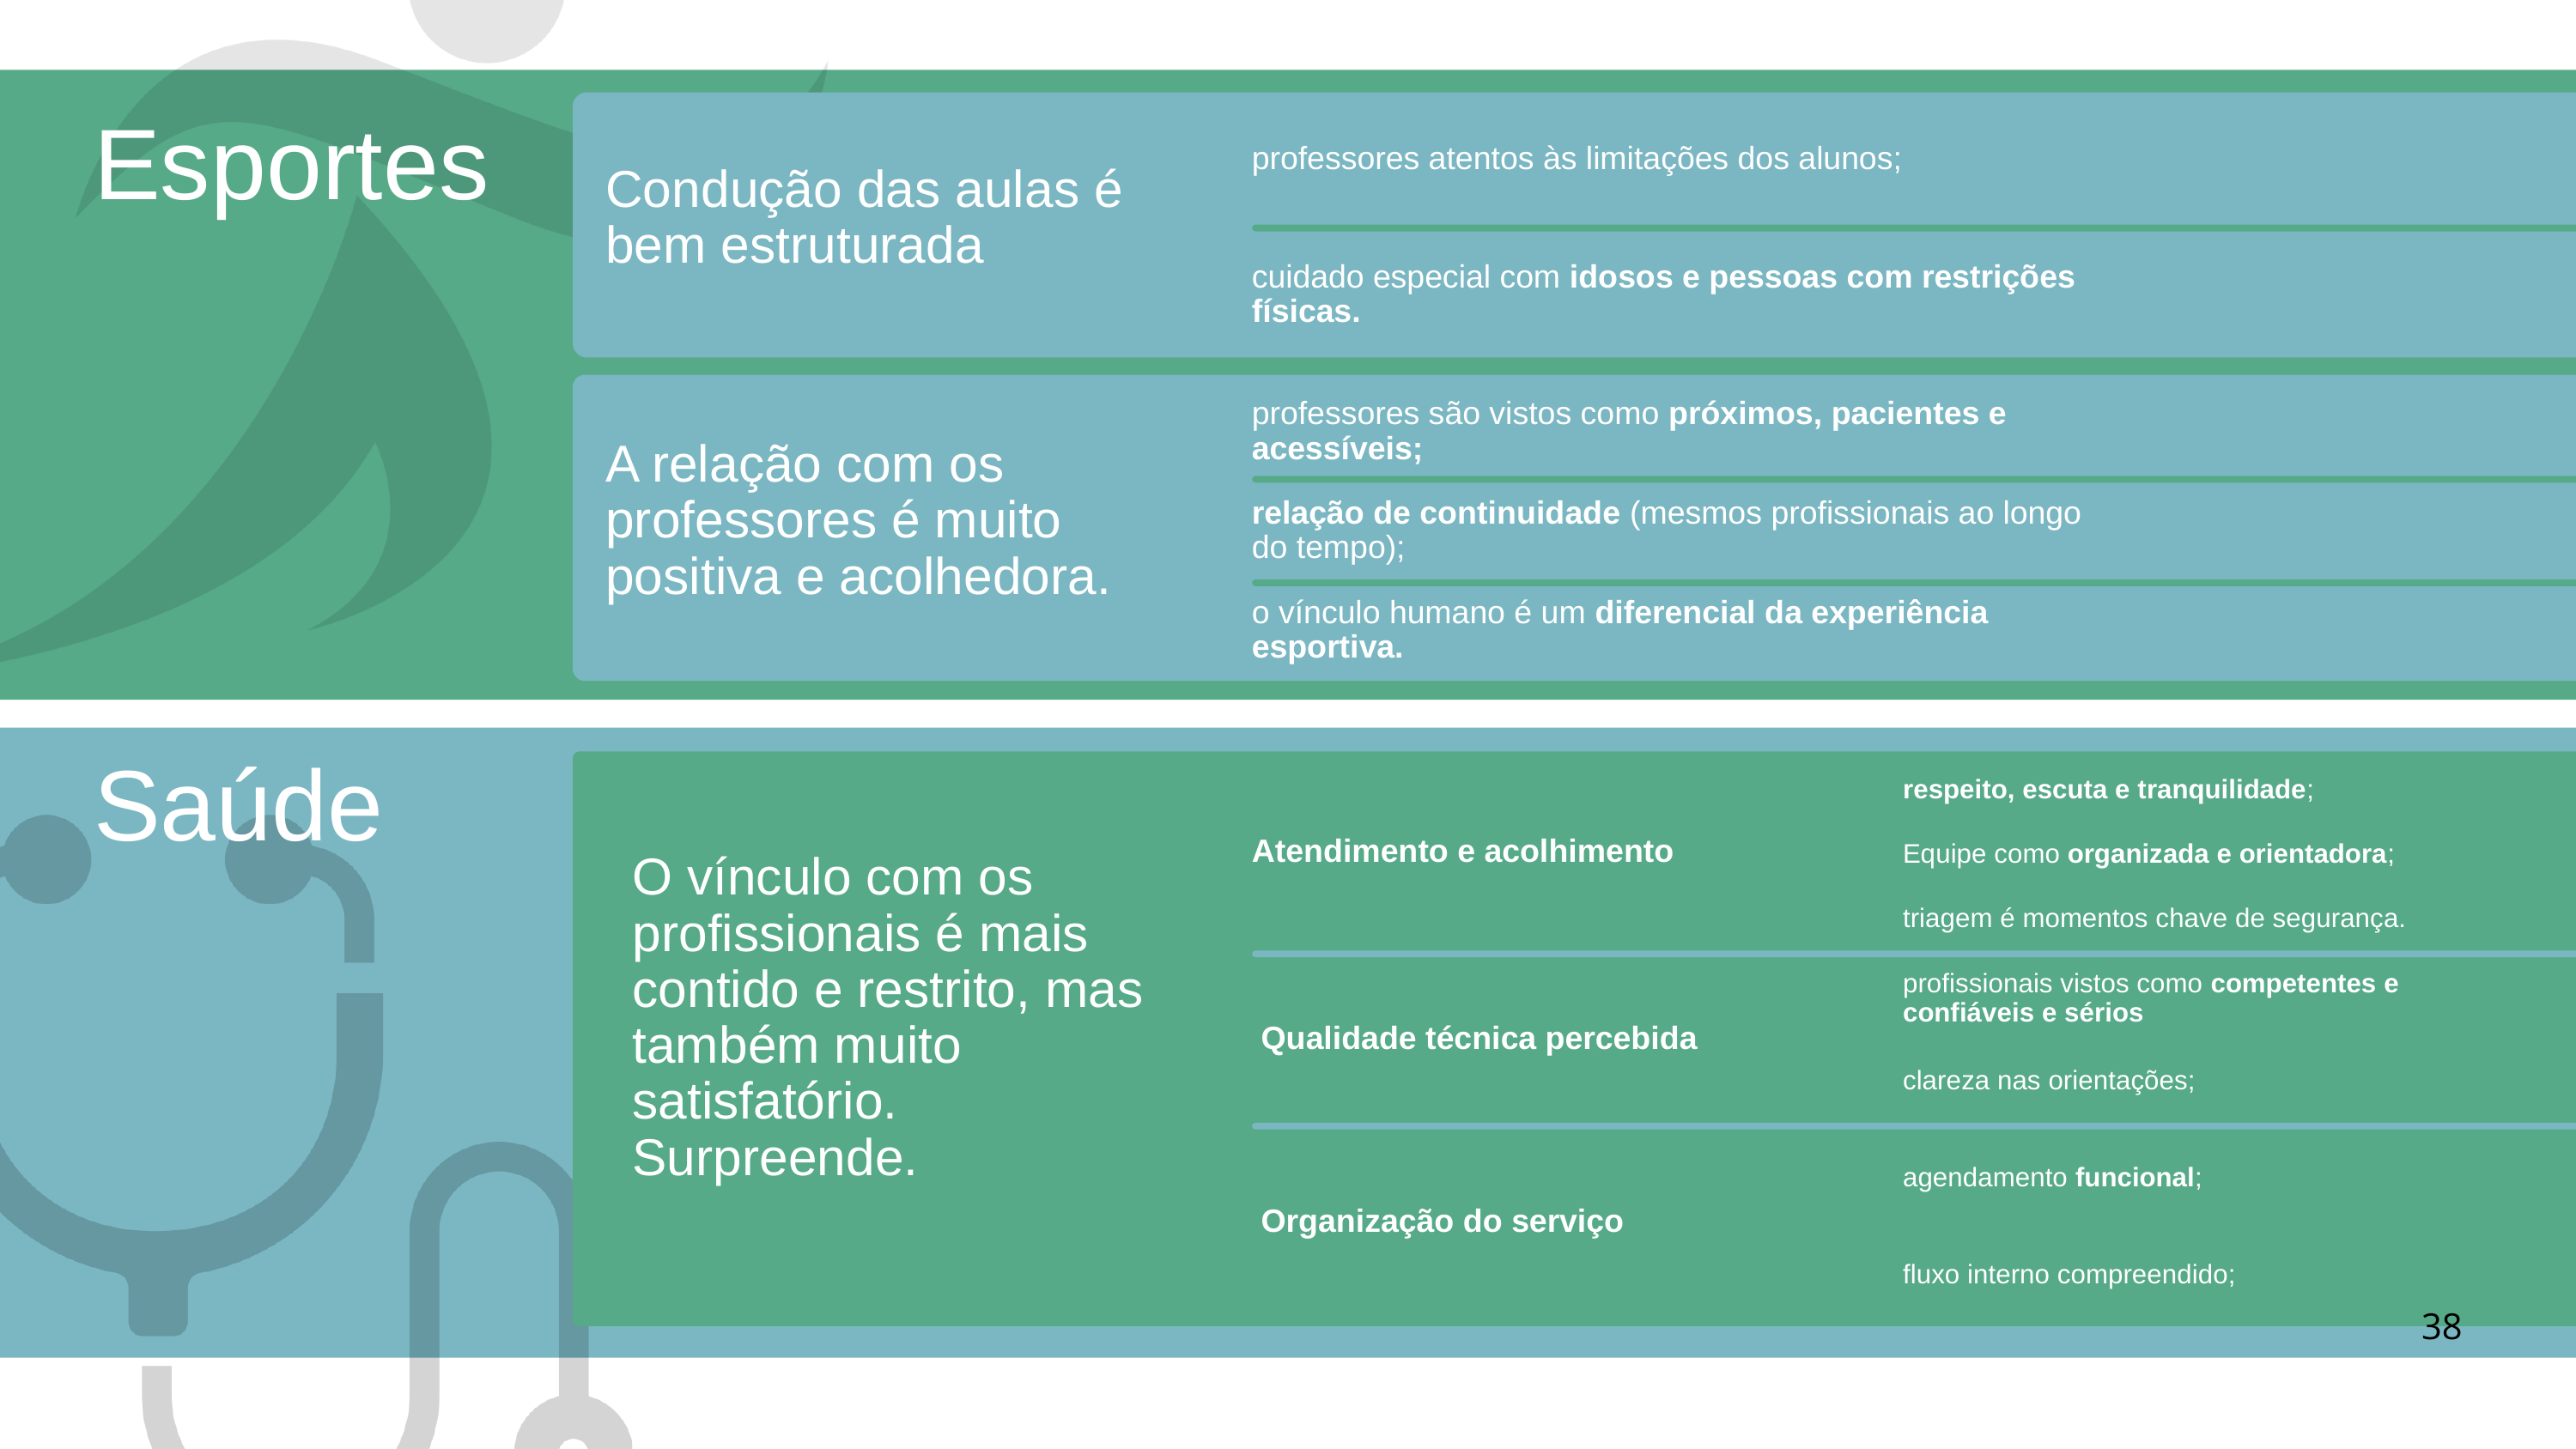

Esportes
professores atentos às limitações dos alunos;
Condução das aulas é bem estruturada
cuidado especial com idosos e pessoas com restrições físicas.

professores são vistos como próximos, pacientes e acessíveis;
A relação com os professores é muito positiva e acolhedora.

relação de continuidade (mesmos profissionais ao longo do tempo);
o vínculo humano é um diferencial da experiência esportiva.
Saúde
respeito, escuta e tranquilidade;

Atendimento e acolhimento
Equipe como organizada e orientadora;
O vínculo com os profissionais é mais contido e restrito, mas também muito satisfatório. Surpreende.
triagem é momentos chave de segurança.
profissionais vistos como competentes e confiáveis e sérios
Qualidade técnica percebida
clareza nas orientações;
agendamento funcional;
Organização do serviço
fluxo interno compreendido;
38